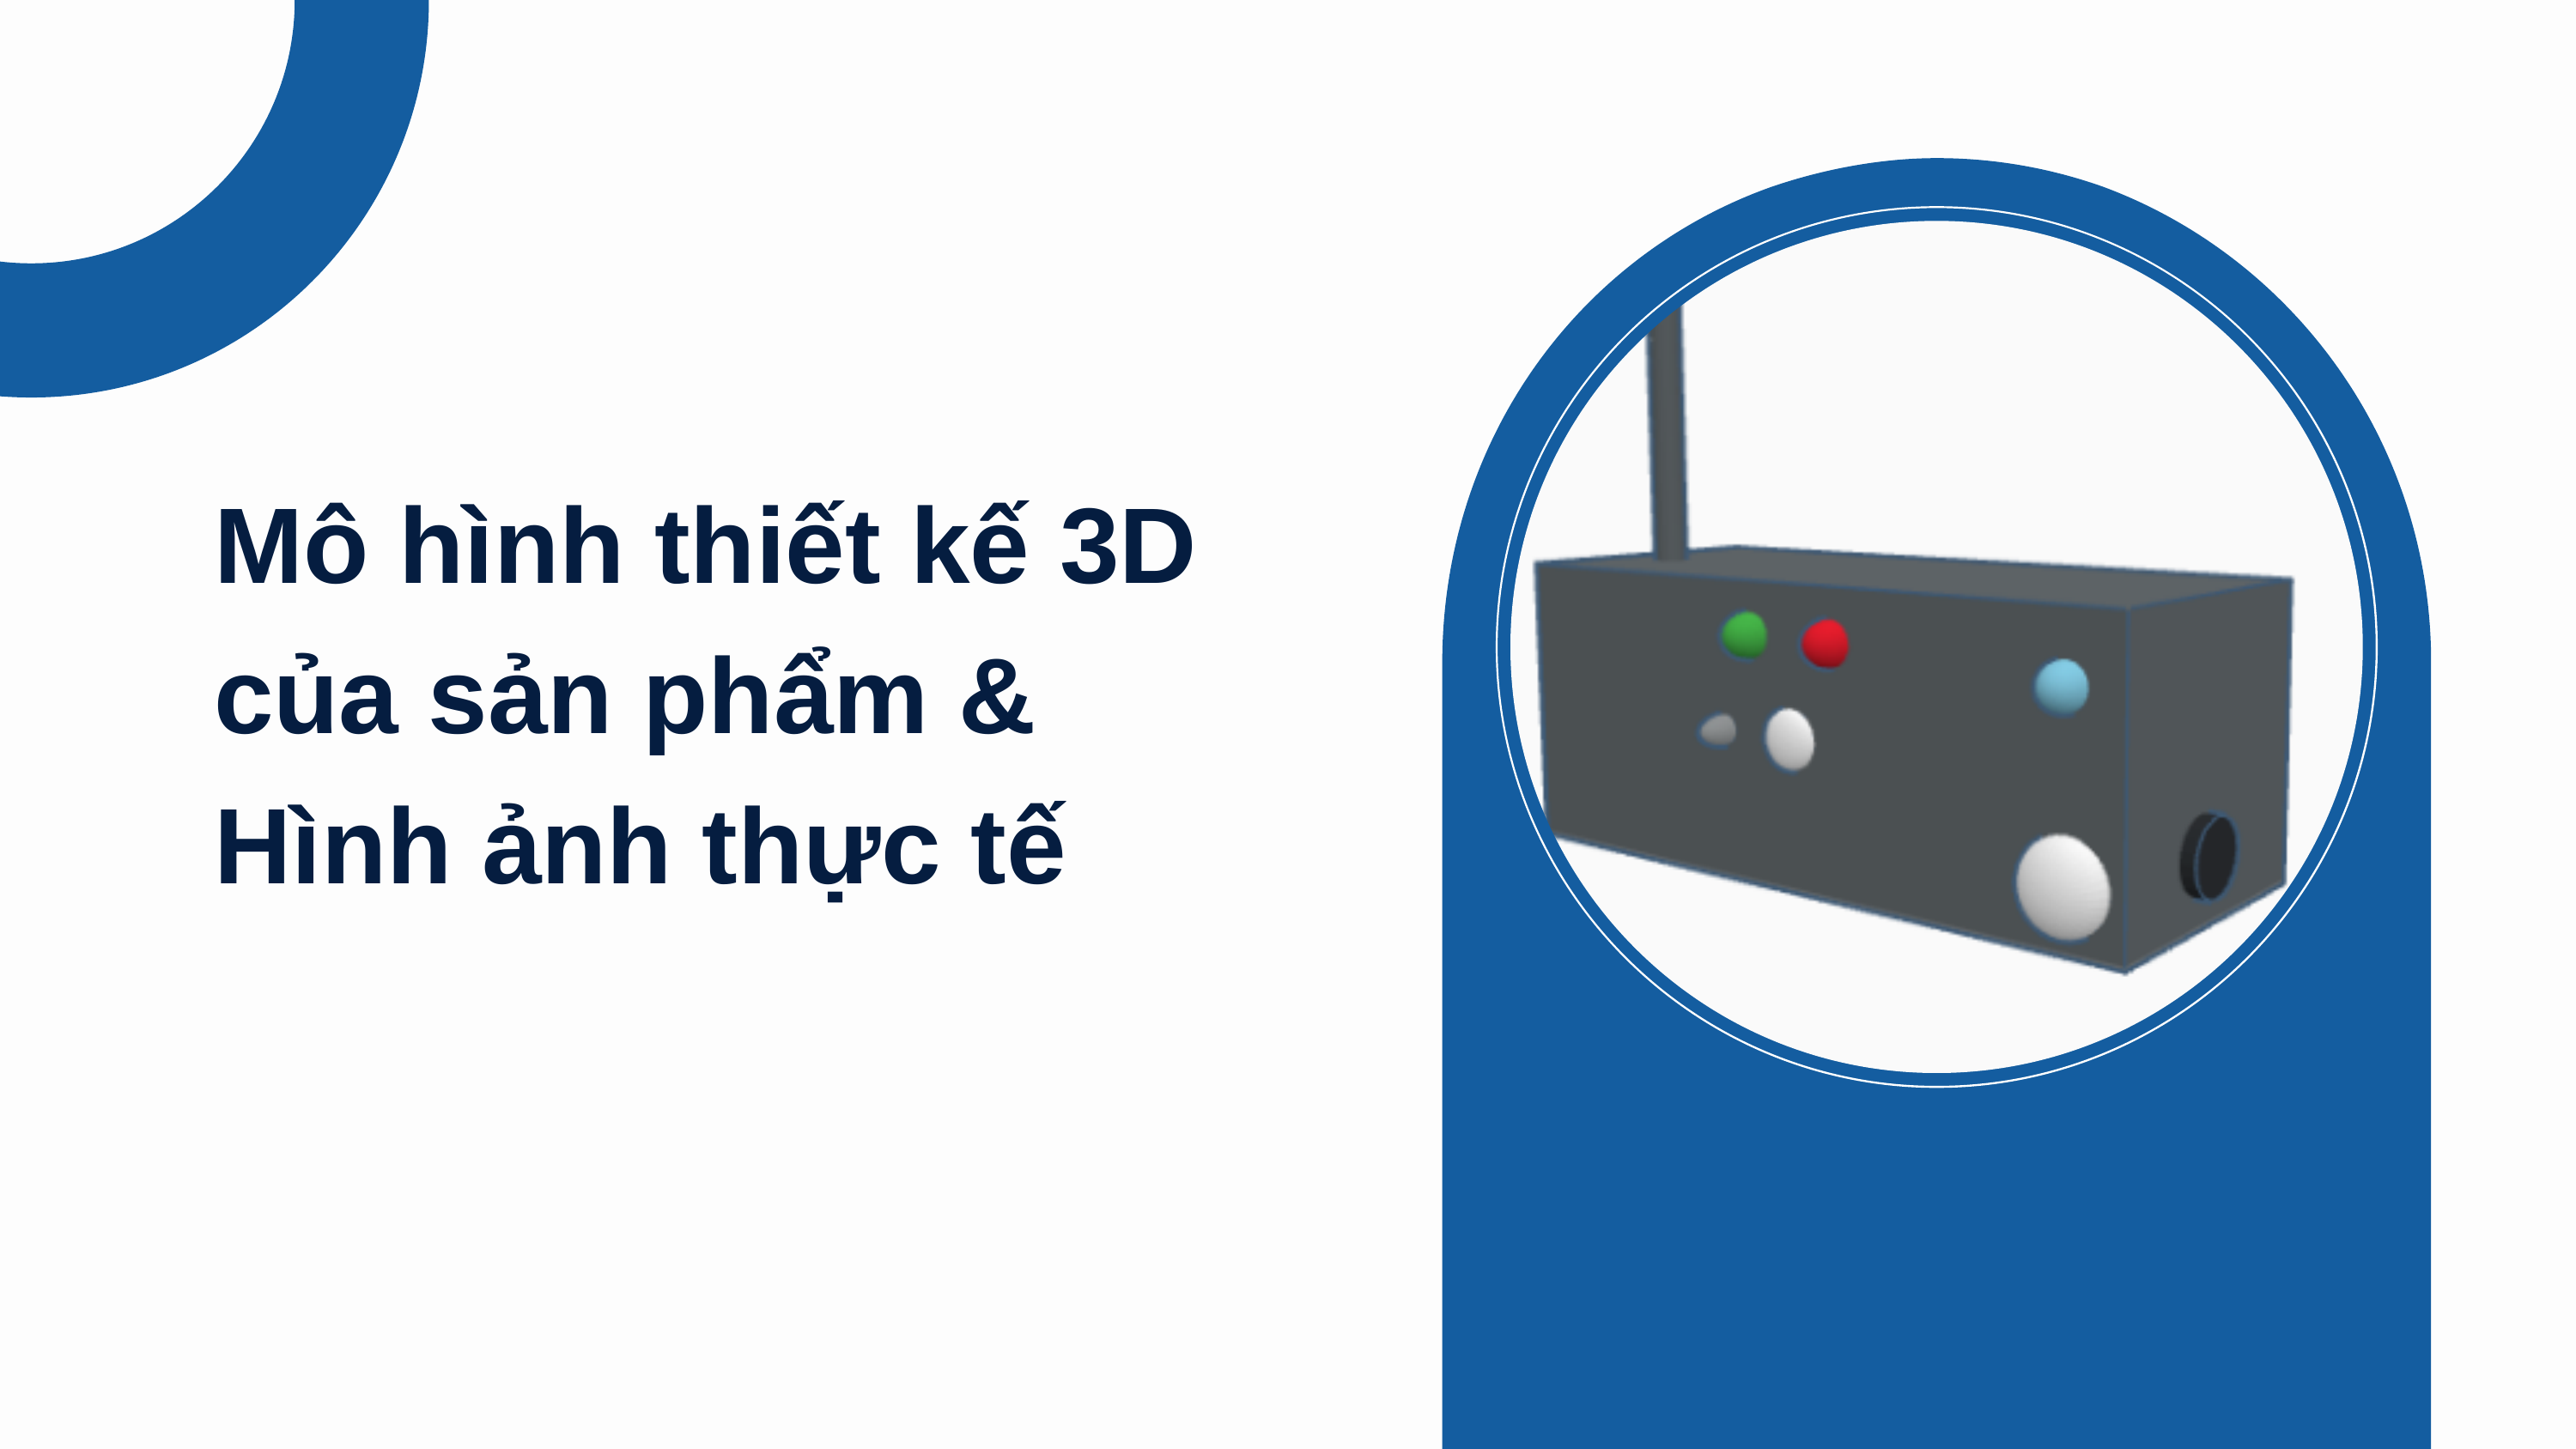

Mô hình thiết kế 3D của sản phẩm &
Hình ảnh thực tế